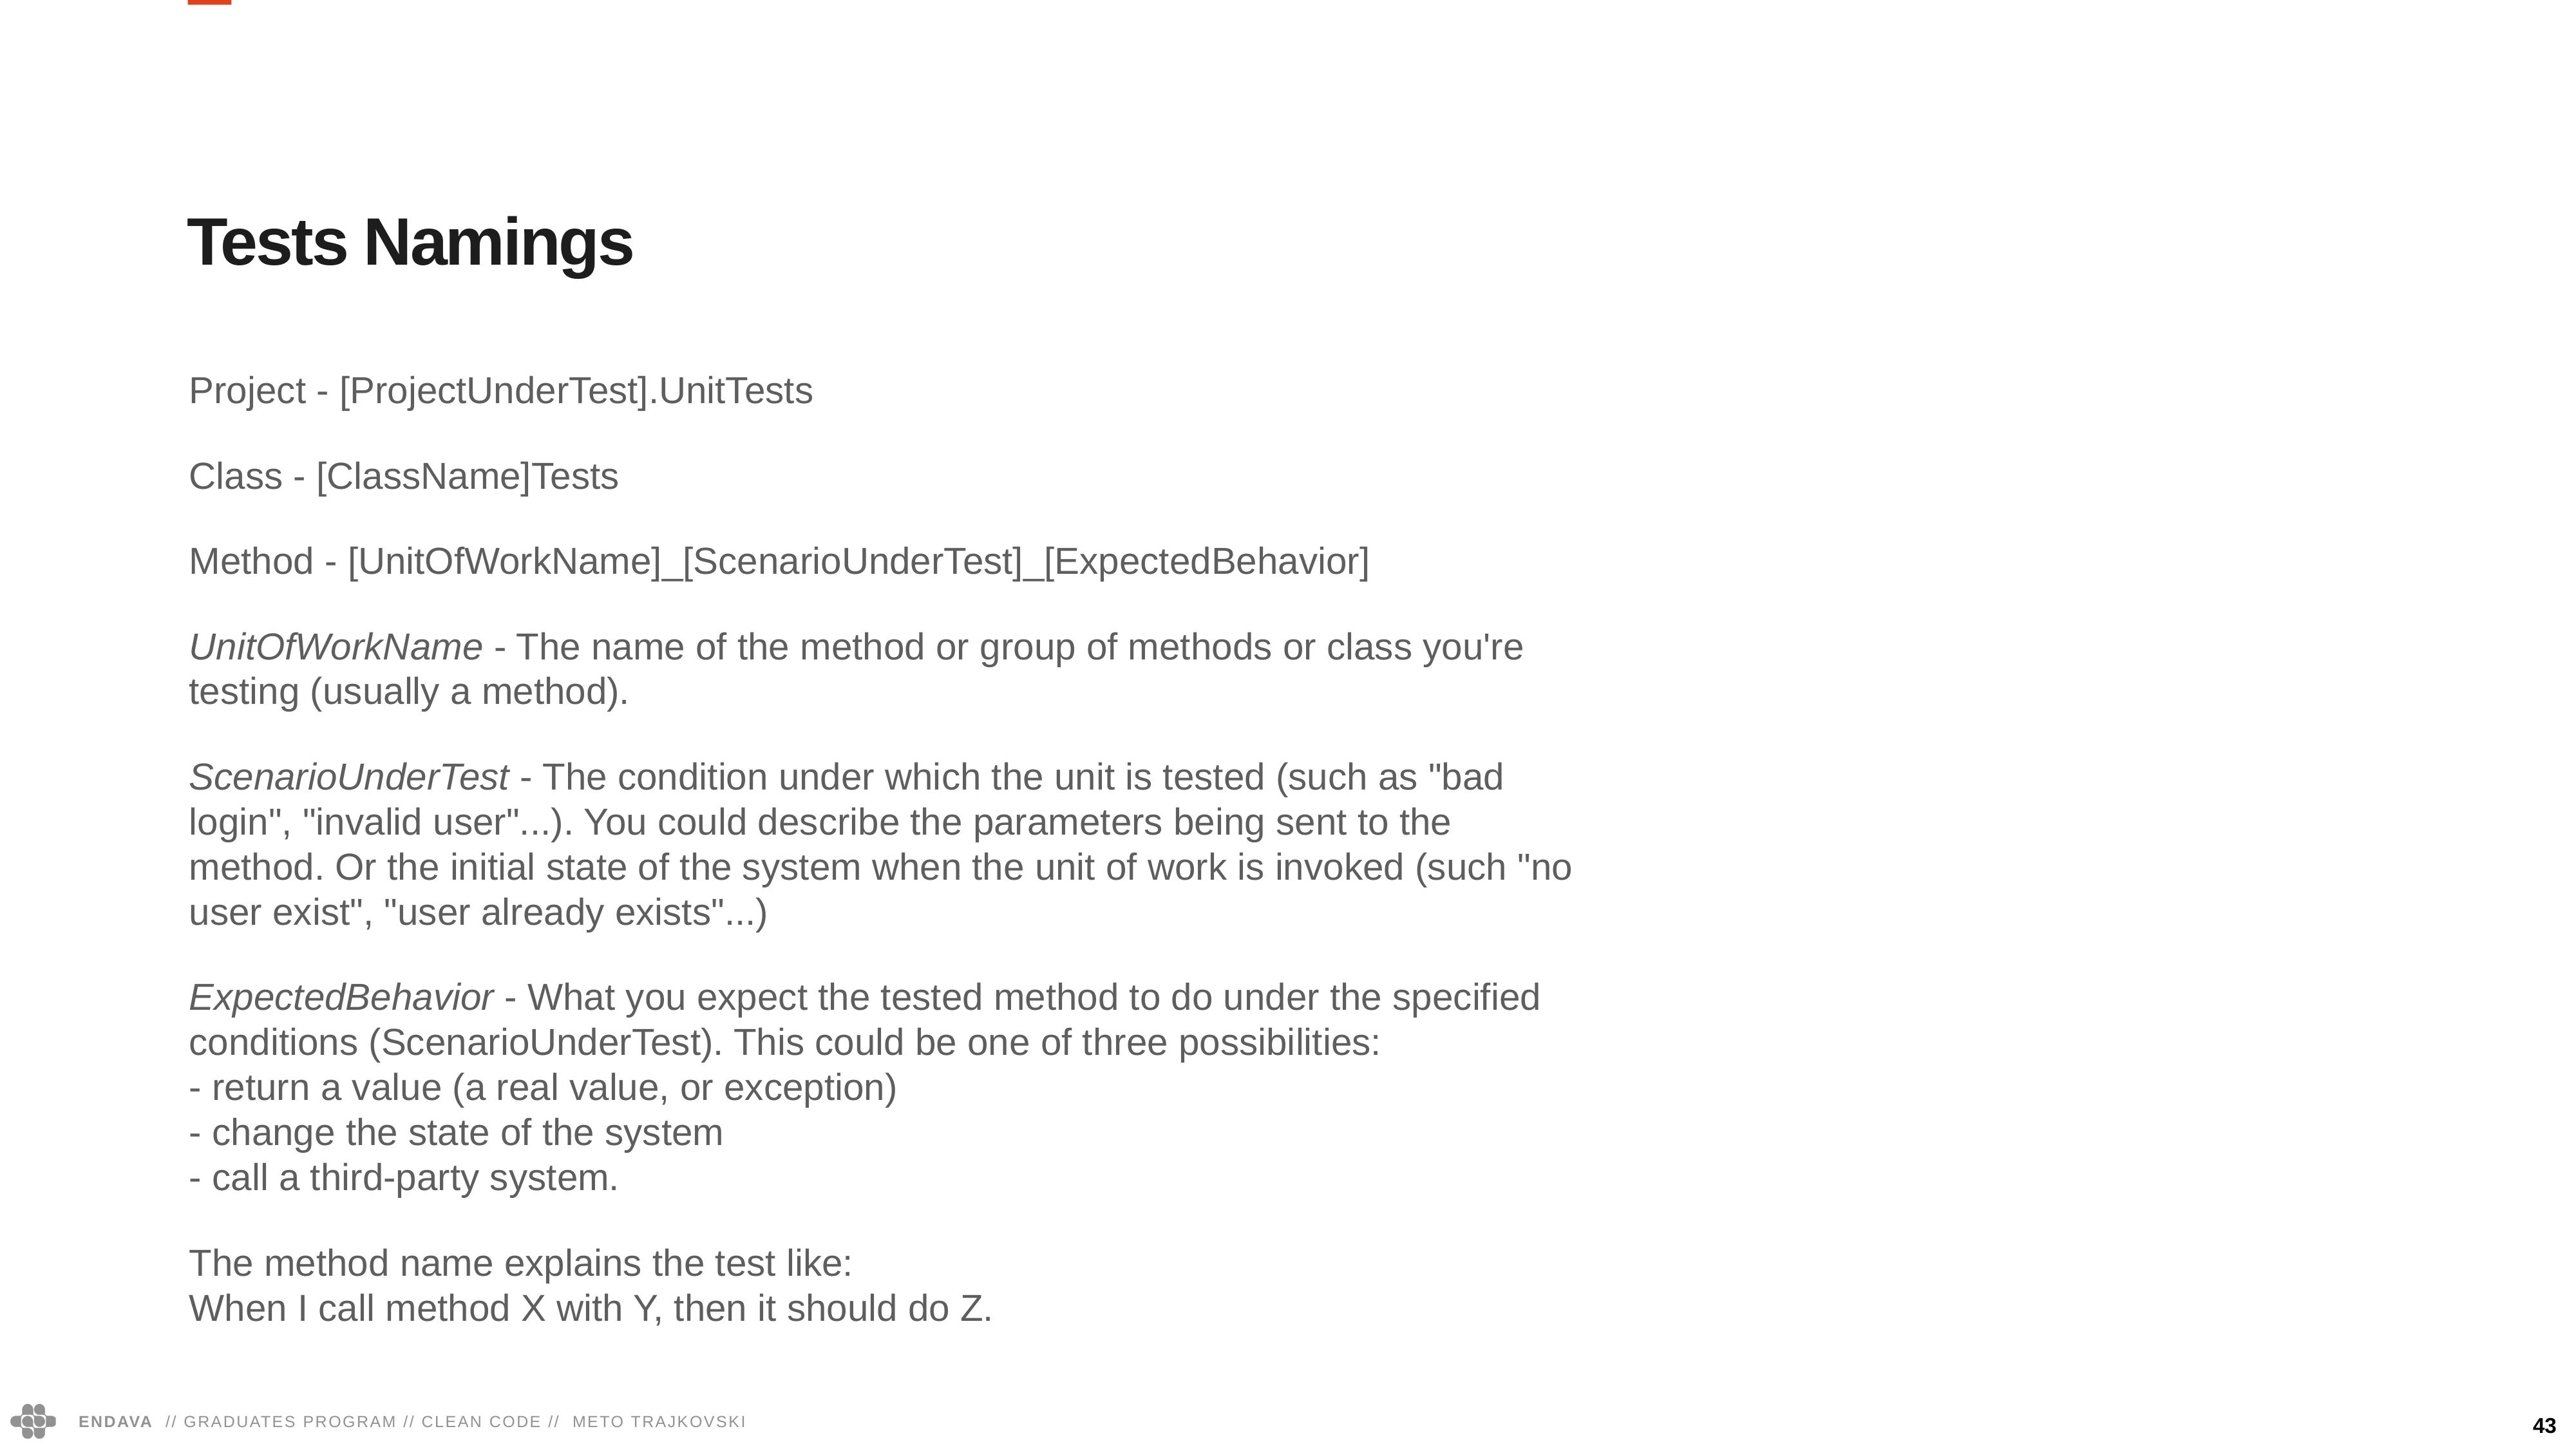

Tests Namings
Project - [ProjectUnderTest].UnitTests
Class - [ClassName]Tests
Method - [UnitOfWorkName]_[ScenarioUnderTest]_[ExpectedBehavior]
UnitOfWorkName - The name of the method or group of methods or class you're testing (usually a method).
ScenarioUnderTest - The condition under which the unit is tested (such as "bad login", "invalid user"...). You could describe the parameters being sent to the method. Or the initial state of the system when the unit of work is invoked (such "no user exist", "user already exists"...)
ExpectedBehavior - What you expect the tested method to do under the specified conditions (ScenarioUnderTest). This could be one of three possibilities:
- return a value (a real value, or exception)
- change the state of the system
- call a third-party system.
The method name explains the test like:
When I call method X with Y, then it should do Z.
43